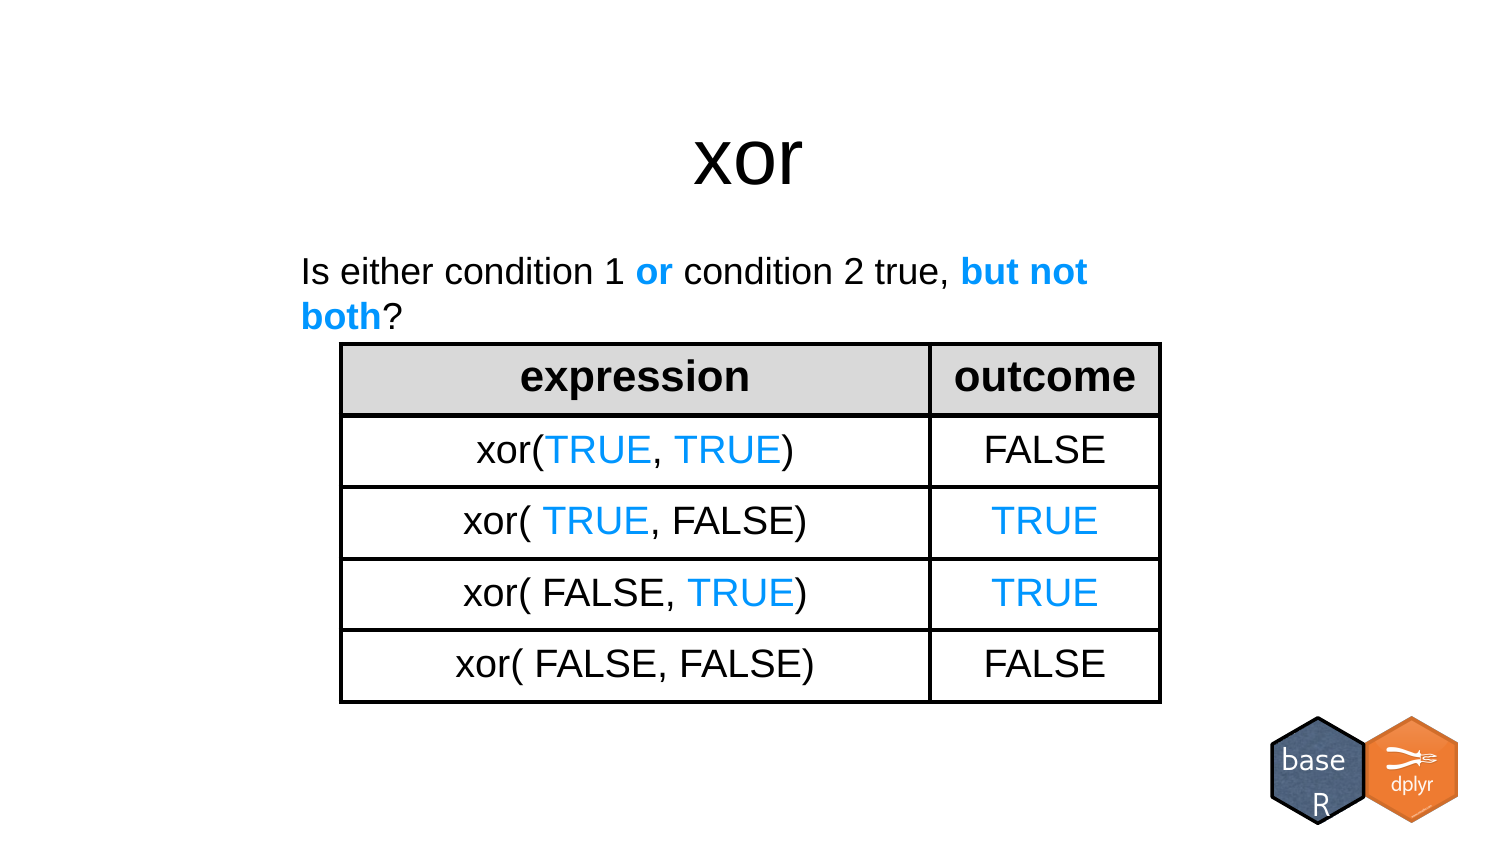

xor
Is either condition 1 or condition 2 true, but not both?
| expression | outcome |
| --- | --- |
| xor(TRUE, TRUE) | FALSE |
| xor( TRUE, FALSE) | TRUE |
| xor( FALSE, TRUE) | TRUE |
| xor( FALSE, FALSE) | FALSE |

base  R